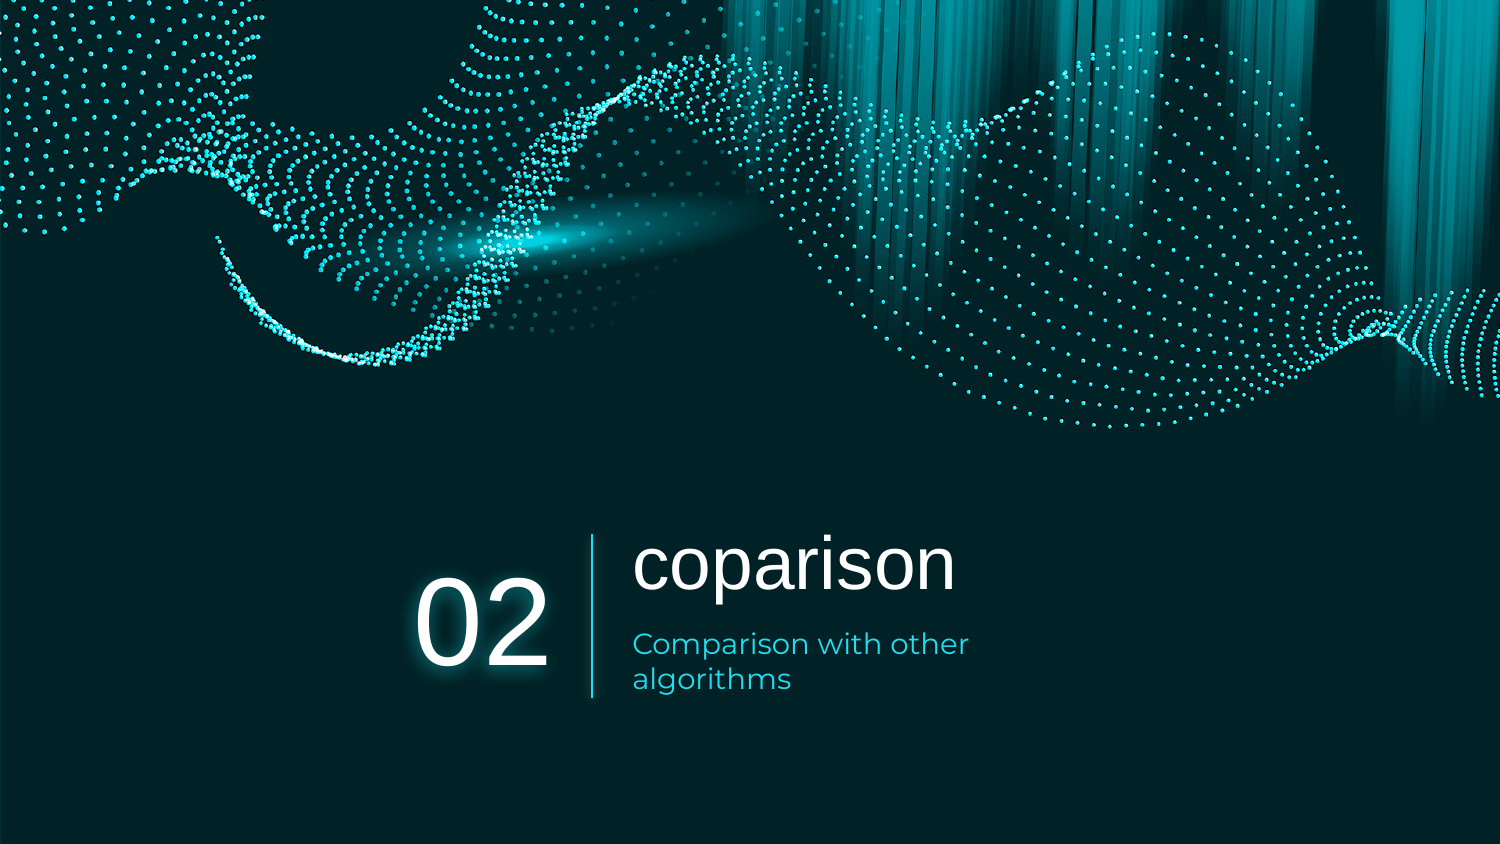

# coparison
02
Comparison with other algorithms